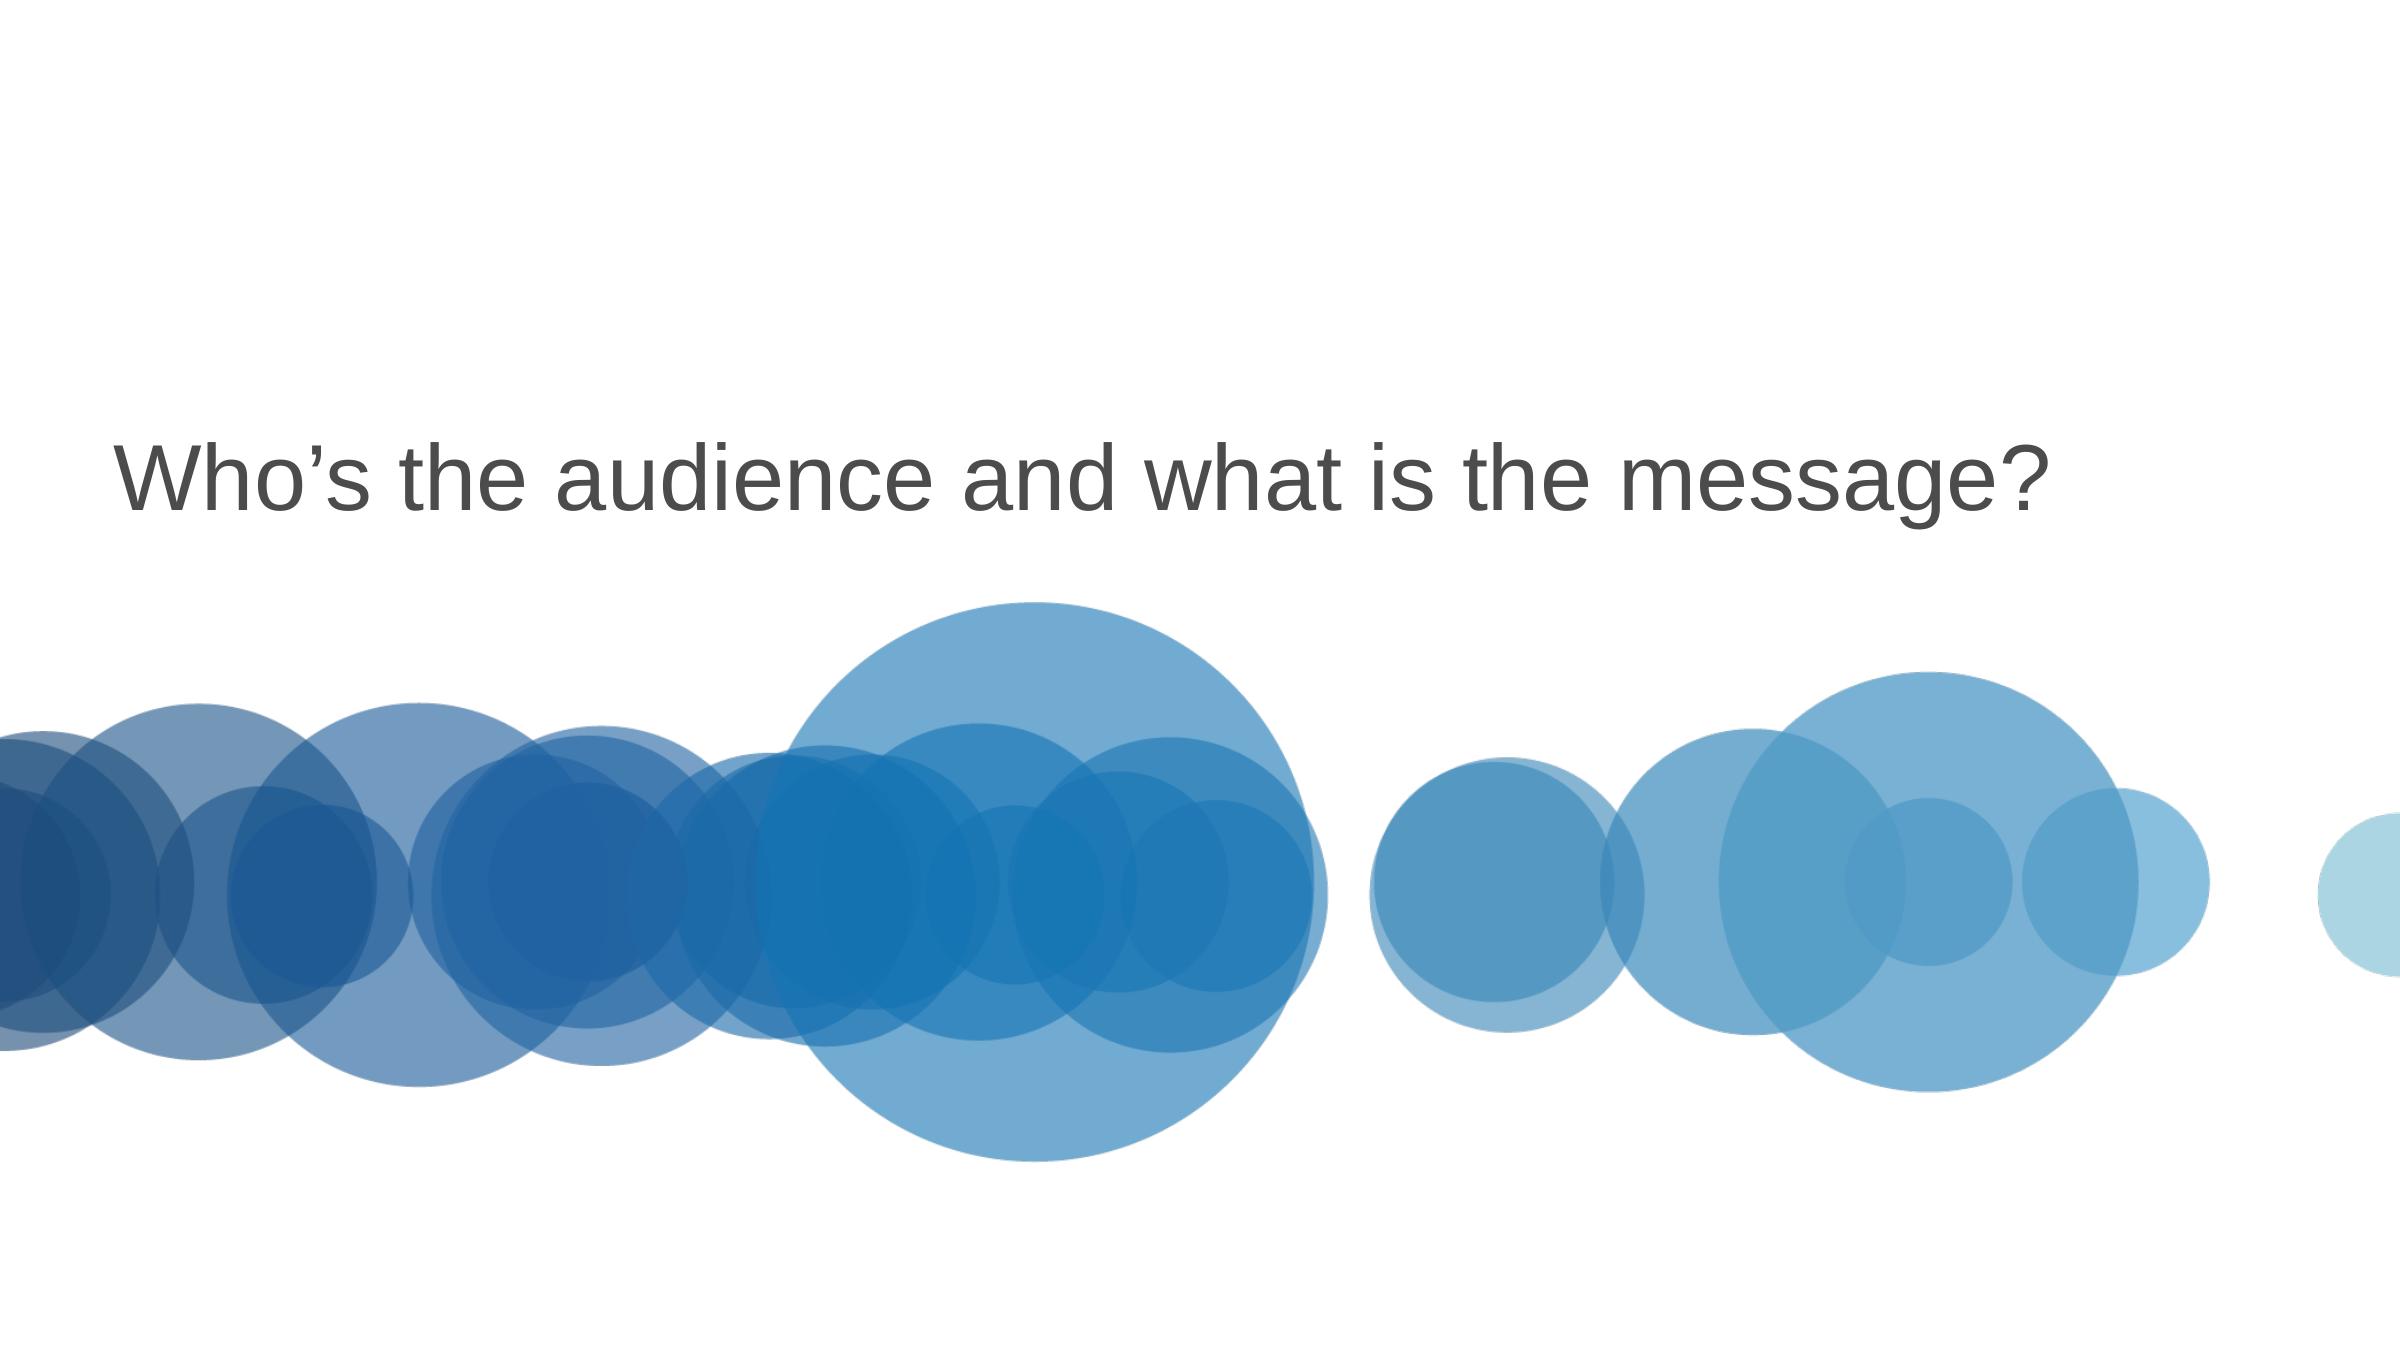

Who’s the audience and what is the message?